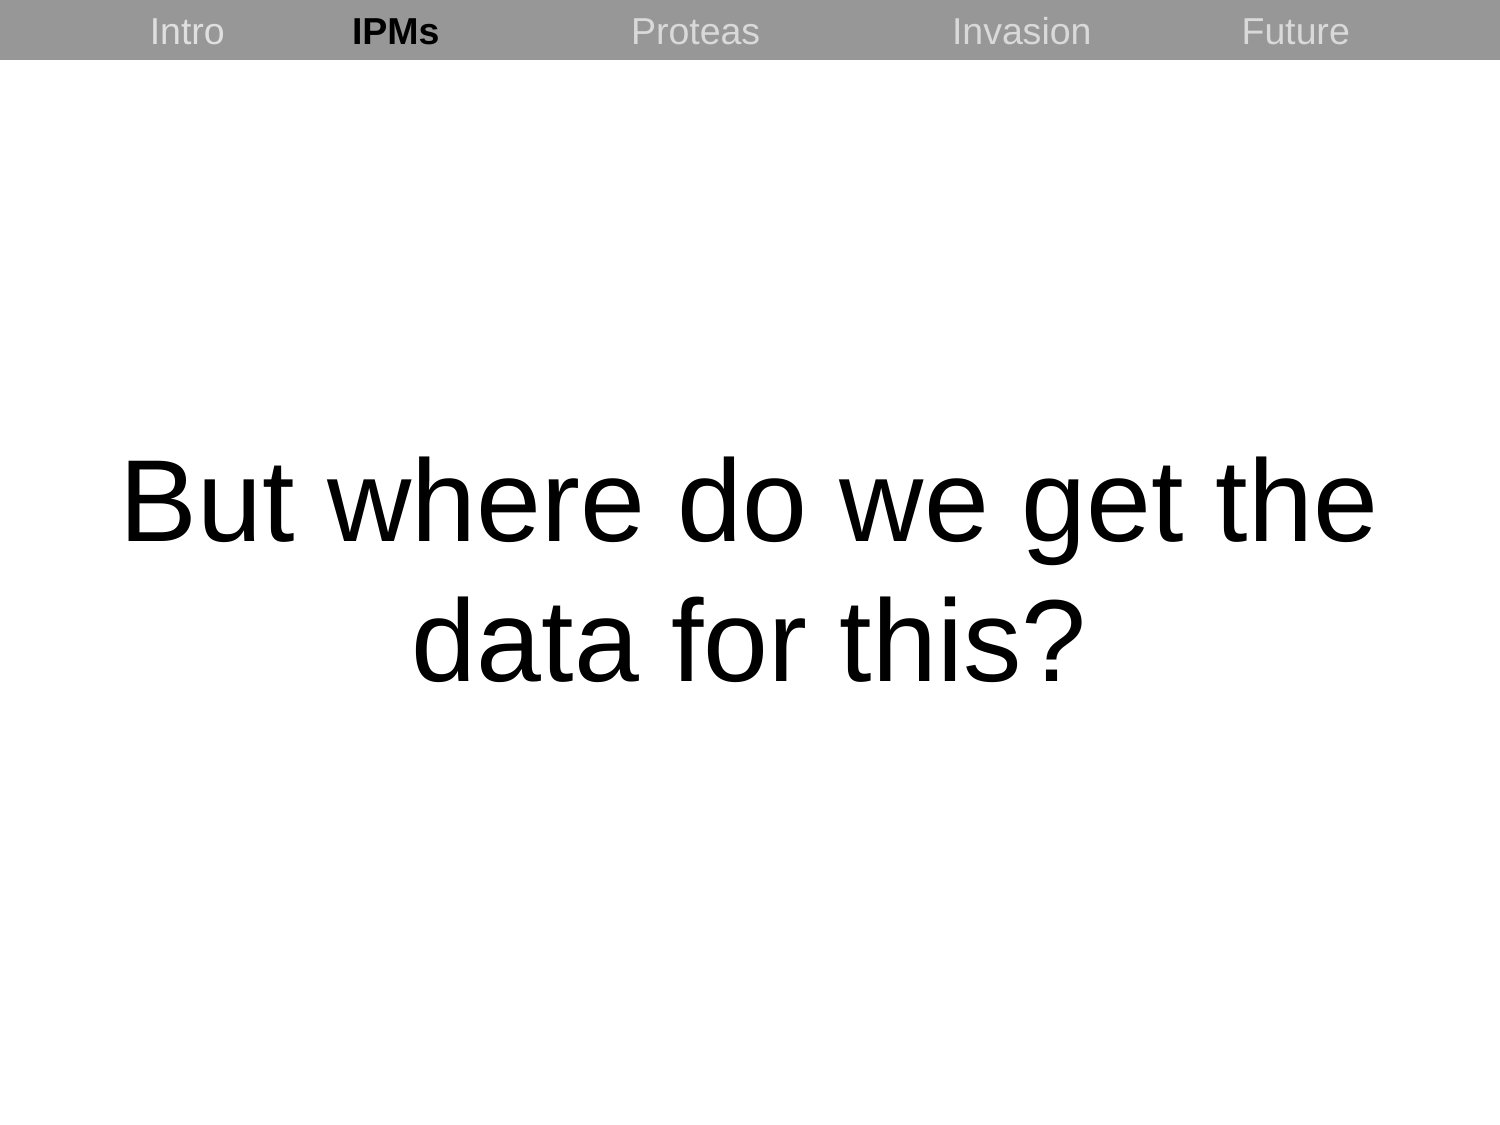

Intro	     IPMs   	   Proteas 	     Invasion  	    Future
But where do we get the data for this?